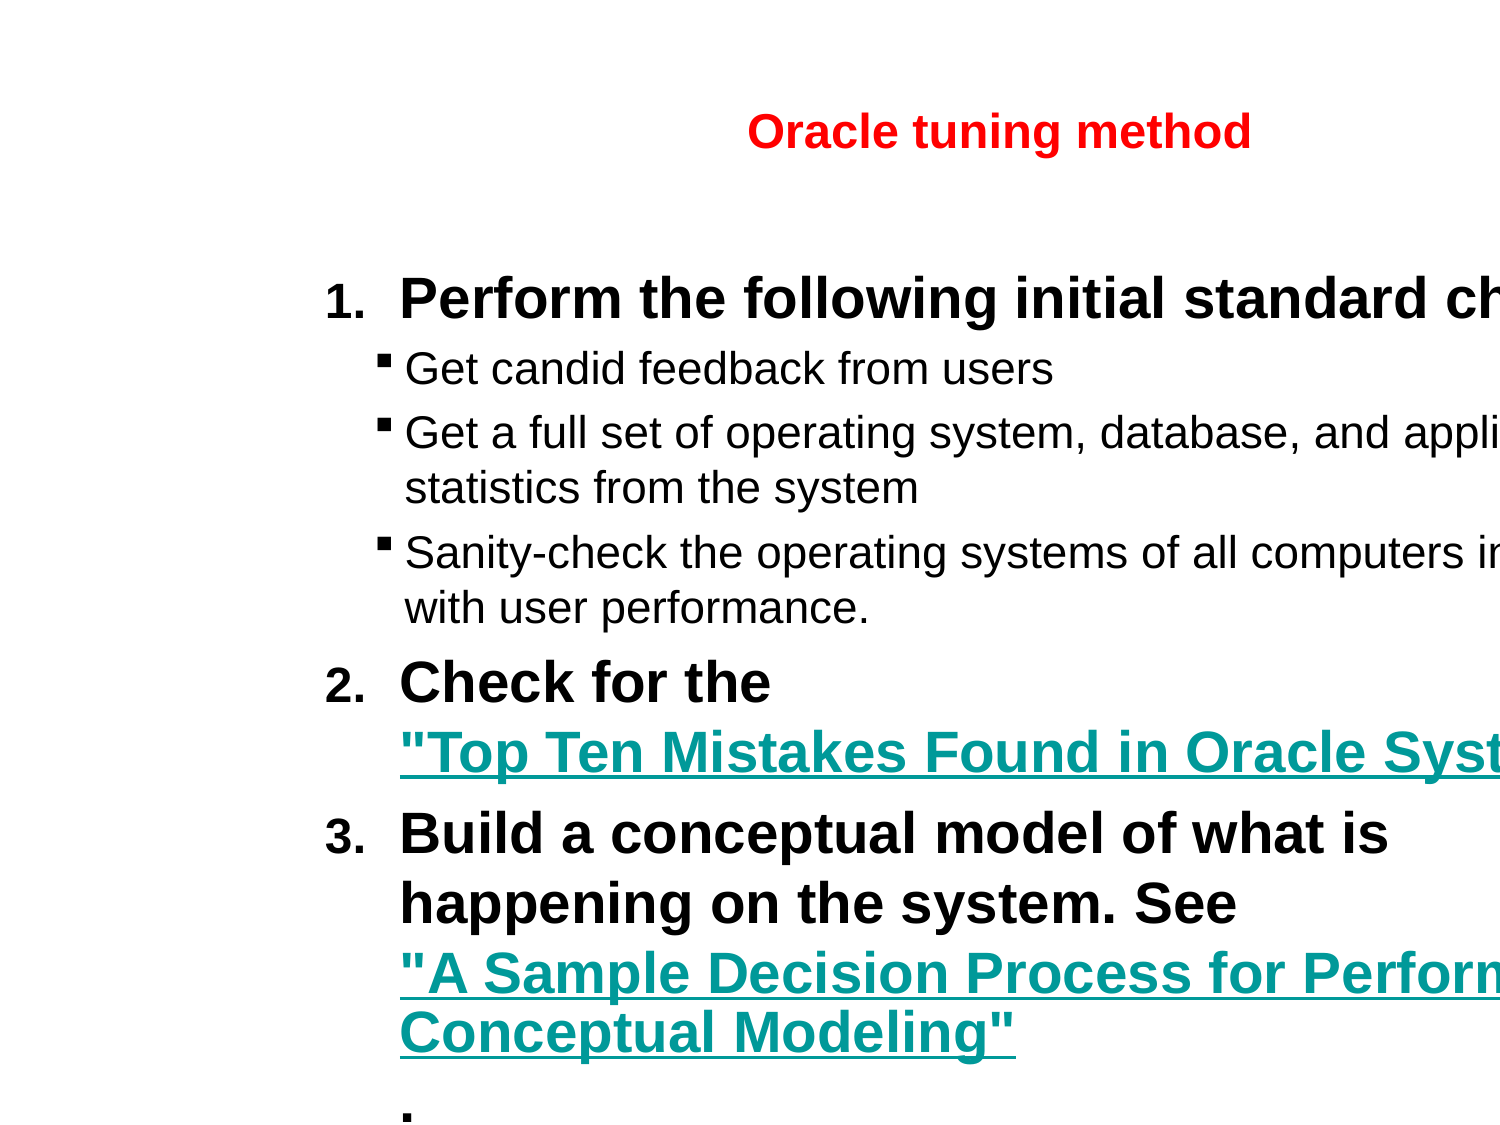

# Oracle tuning method
Perform the following initial standard checks:
Get candid feedback from users
Get a full set of operating system, database, and application statistics from the system
Sanity-check the operating systems of all computers involved with user performance.
Check for the "Top Ten Mistakes Found in Oracle Systems".
Build a conceptual model of what is happening on the system. See "A Sample Decision Process for Performance Conceptual Modeling".